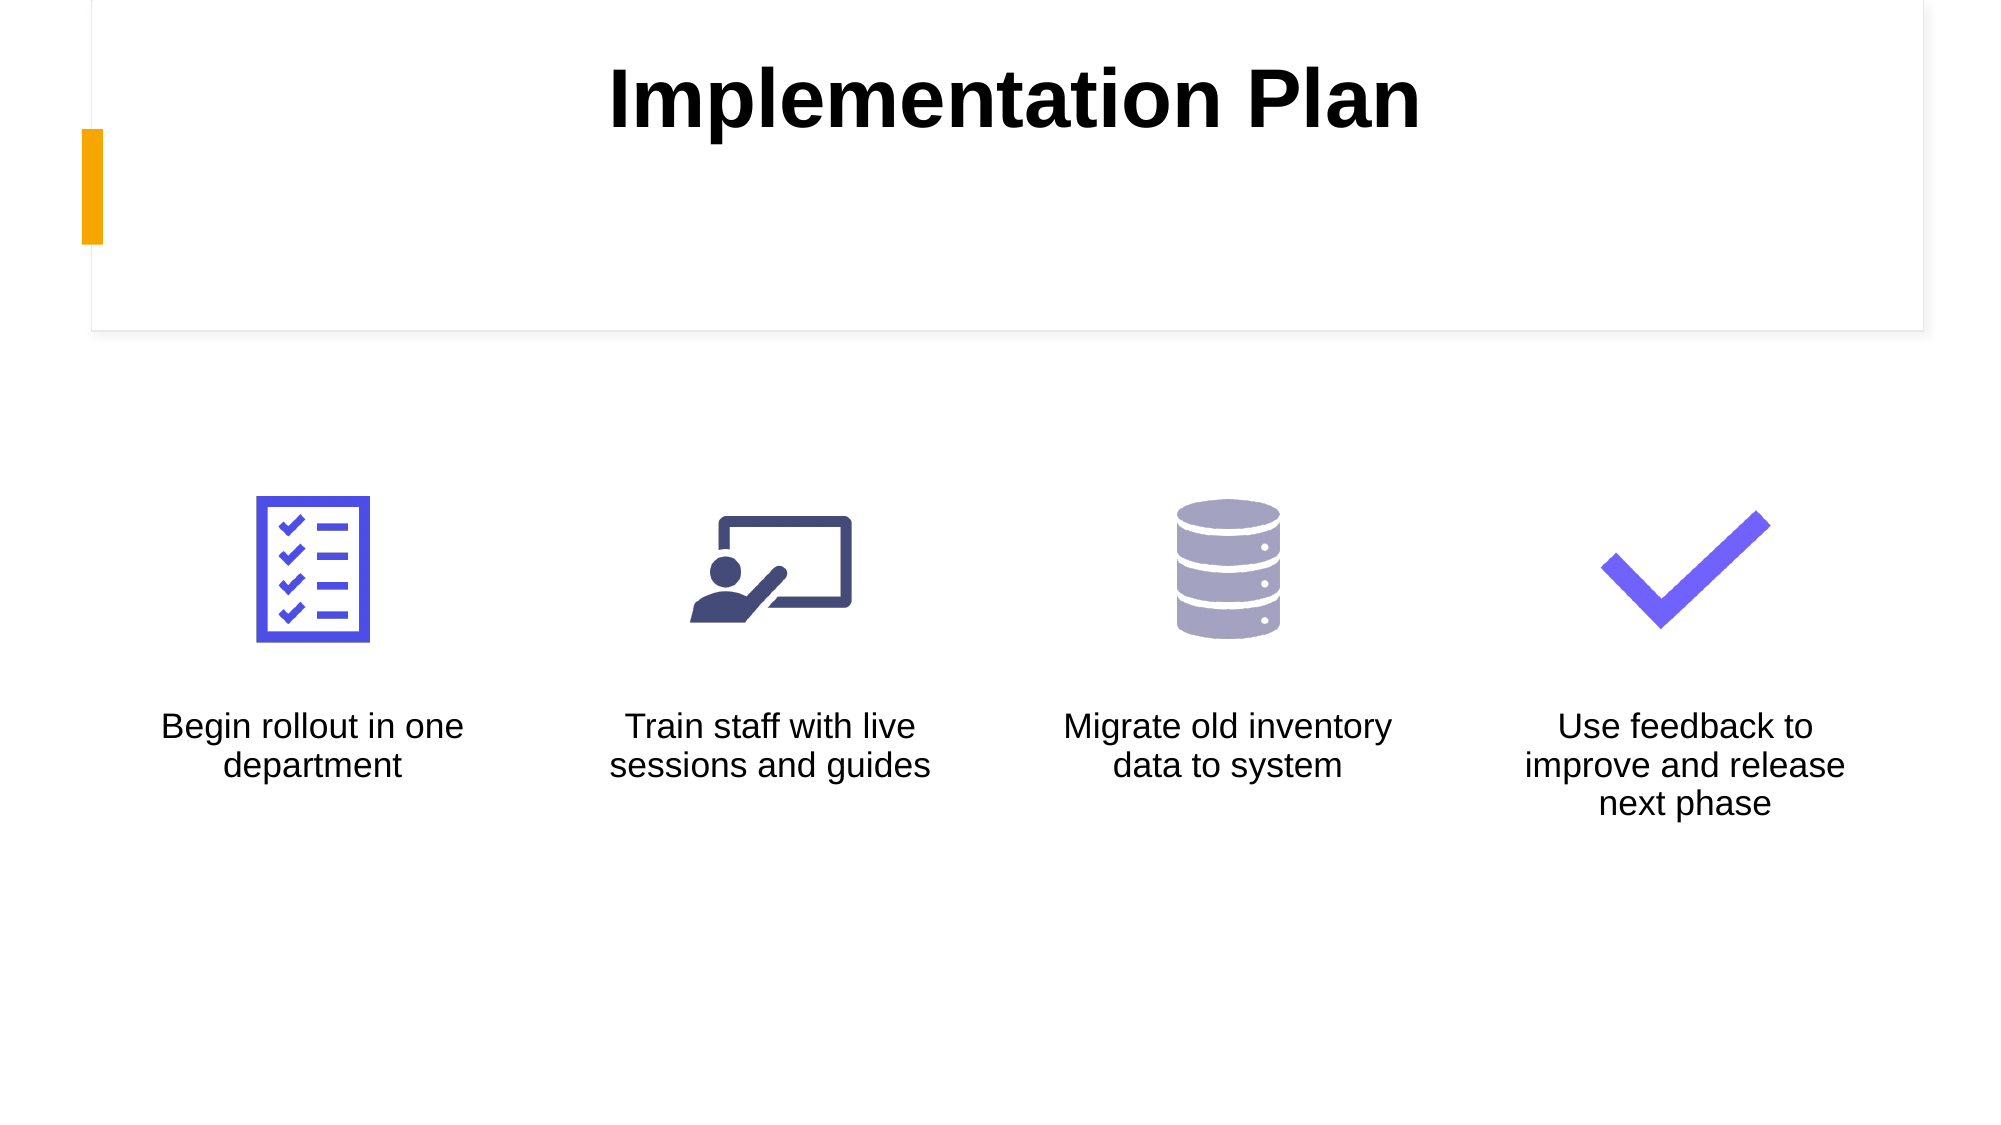

# Implementation Plan
Begin rollout in one department
Train staff with live sessions and guides
Migrate old inventory data to system
Use feedback to improve and release next phase